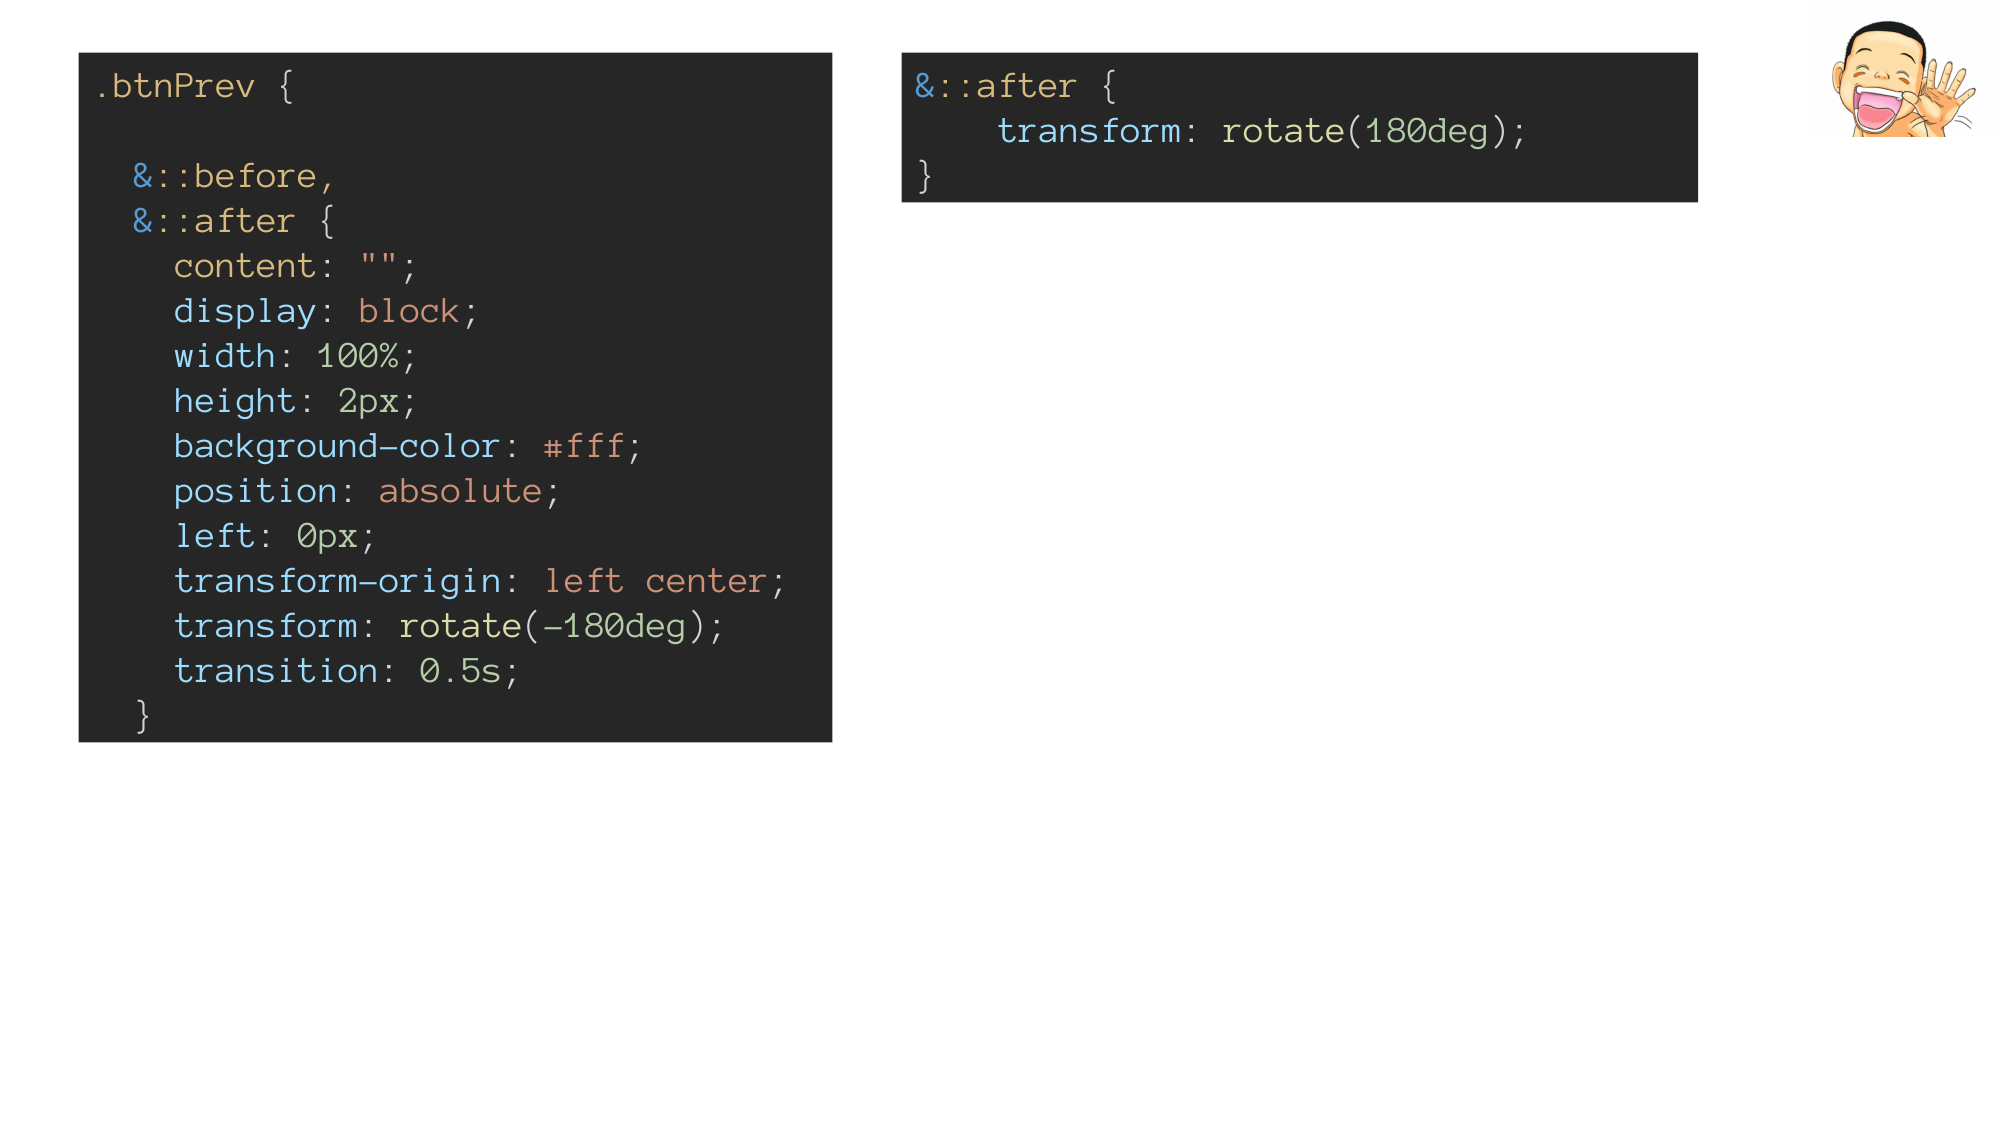

.btnPrev {

  &::before,
  &::after {
    content: "";
    display: block;
    width: 100%;
    height: 2px;
    background-color: #fff;
    position: absolute;
    left: 0px;
    transform-origin: left center;
    transform: rotate(-180deg);
    transition: 0.5s;
  }
&::after {
    transform: rotate(180deg);
}